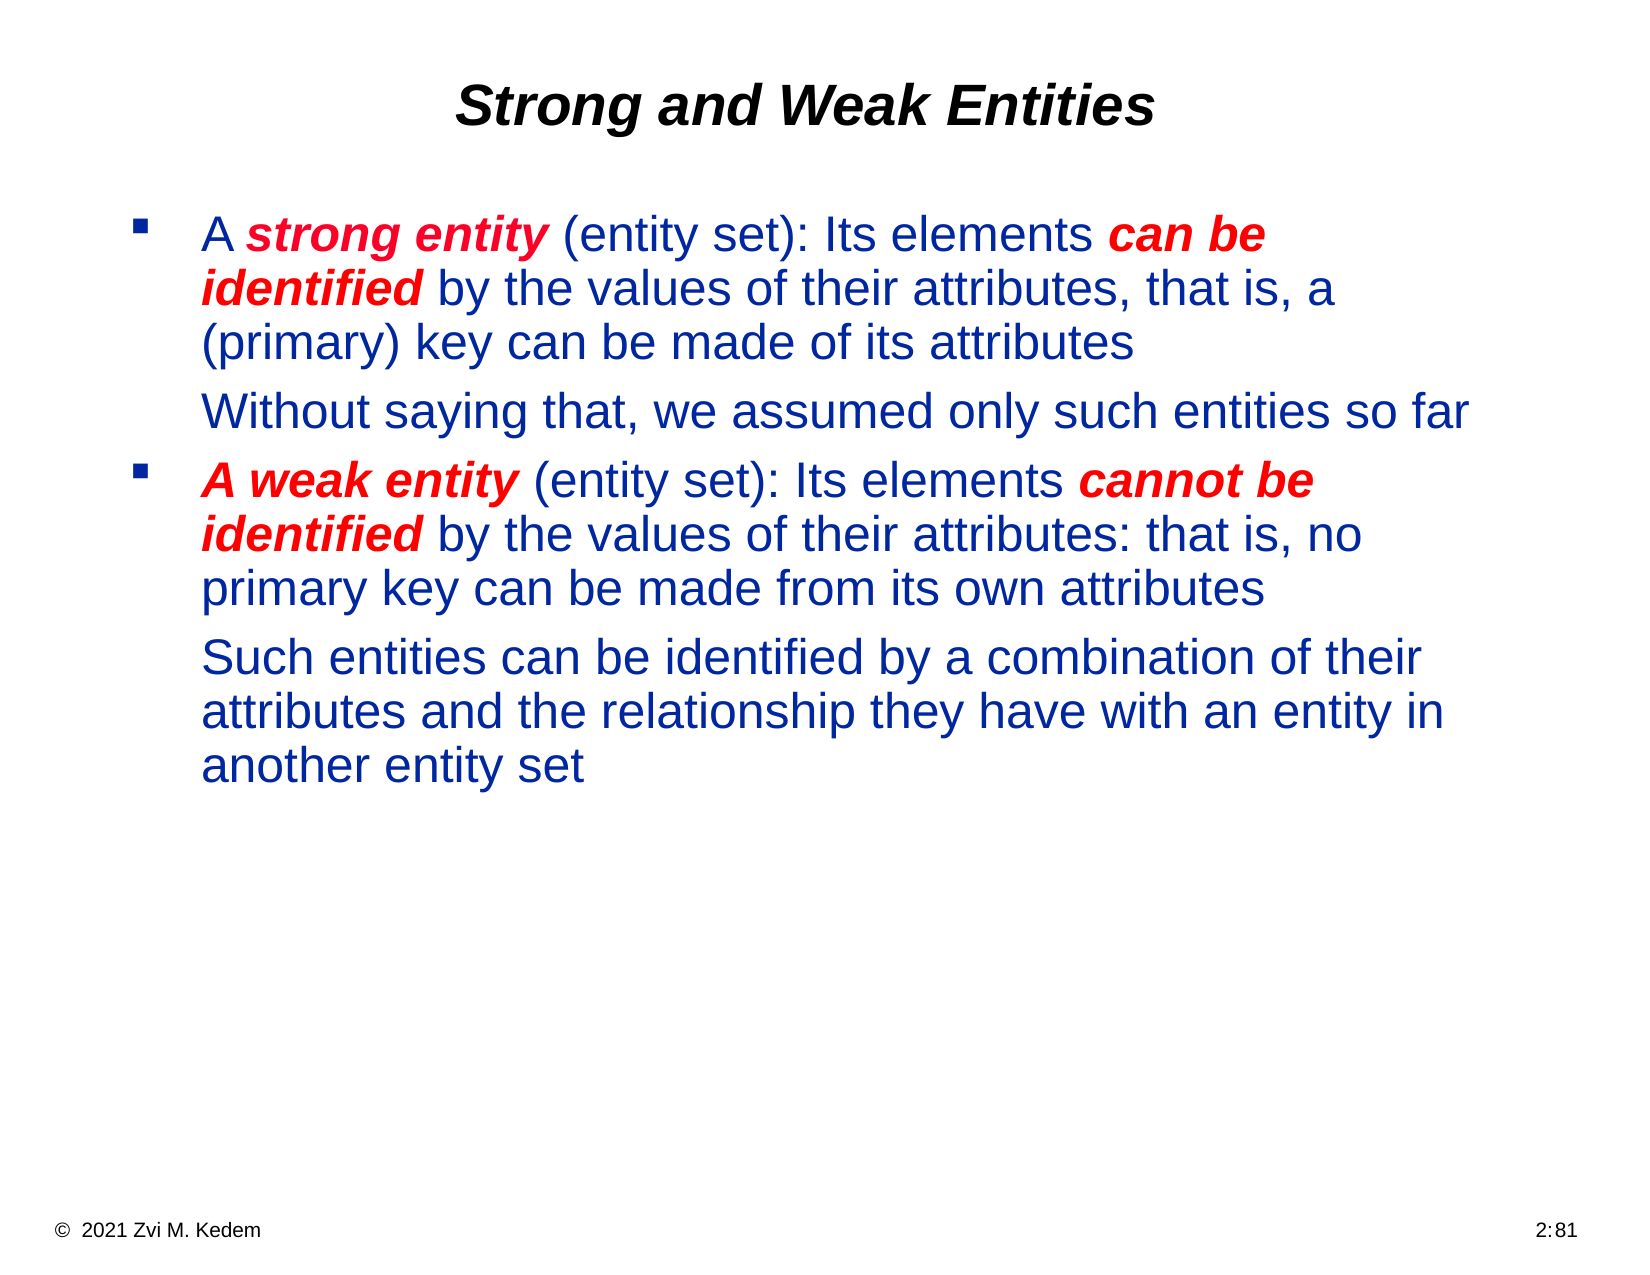

# Strong and Weak Entities
A strong entity (entity set): Its elements can be identified by the values of their attributes, that is, a (primary) key can be made of its attributes
	Without saying that, we assumed only such entities so far
A weak entity (entity set): Its elements cannot be identified by the values of their attributes: that is, no primary key can be made from its own attributes
	Such entities can be identified by a combination of their attributes and the relationship they have with an entity in another entity set